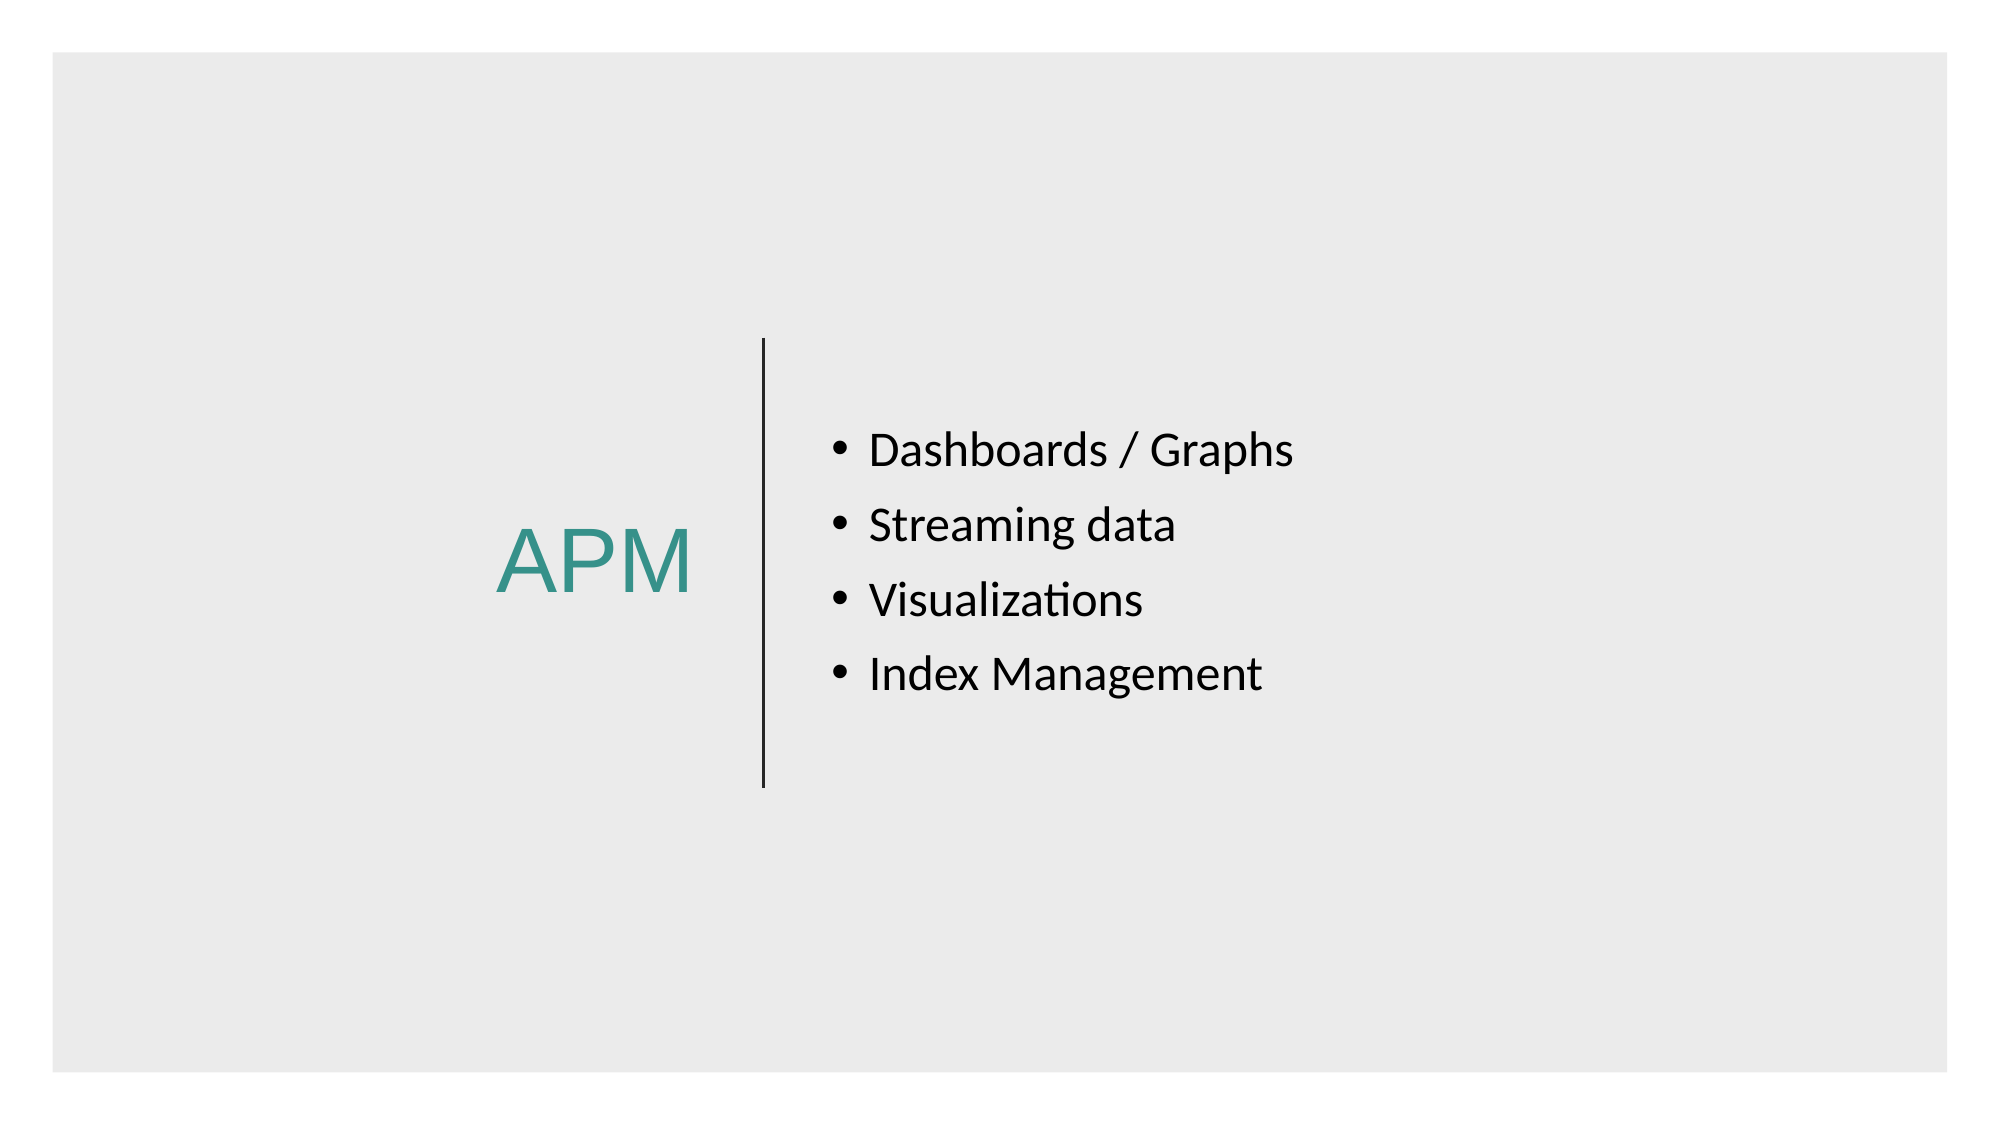

# APM
Dashboards / Graphs
Streaming data
Visualizations
Index Management